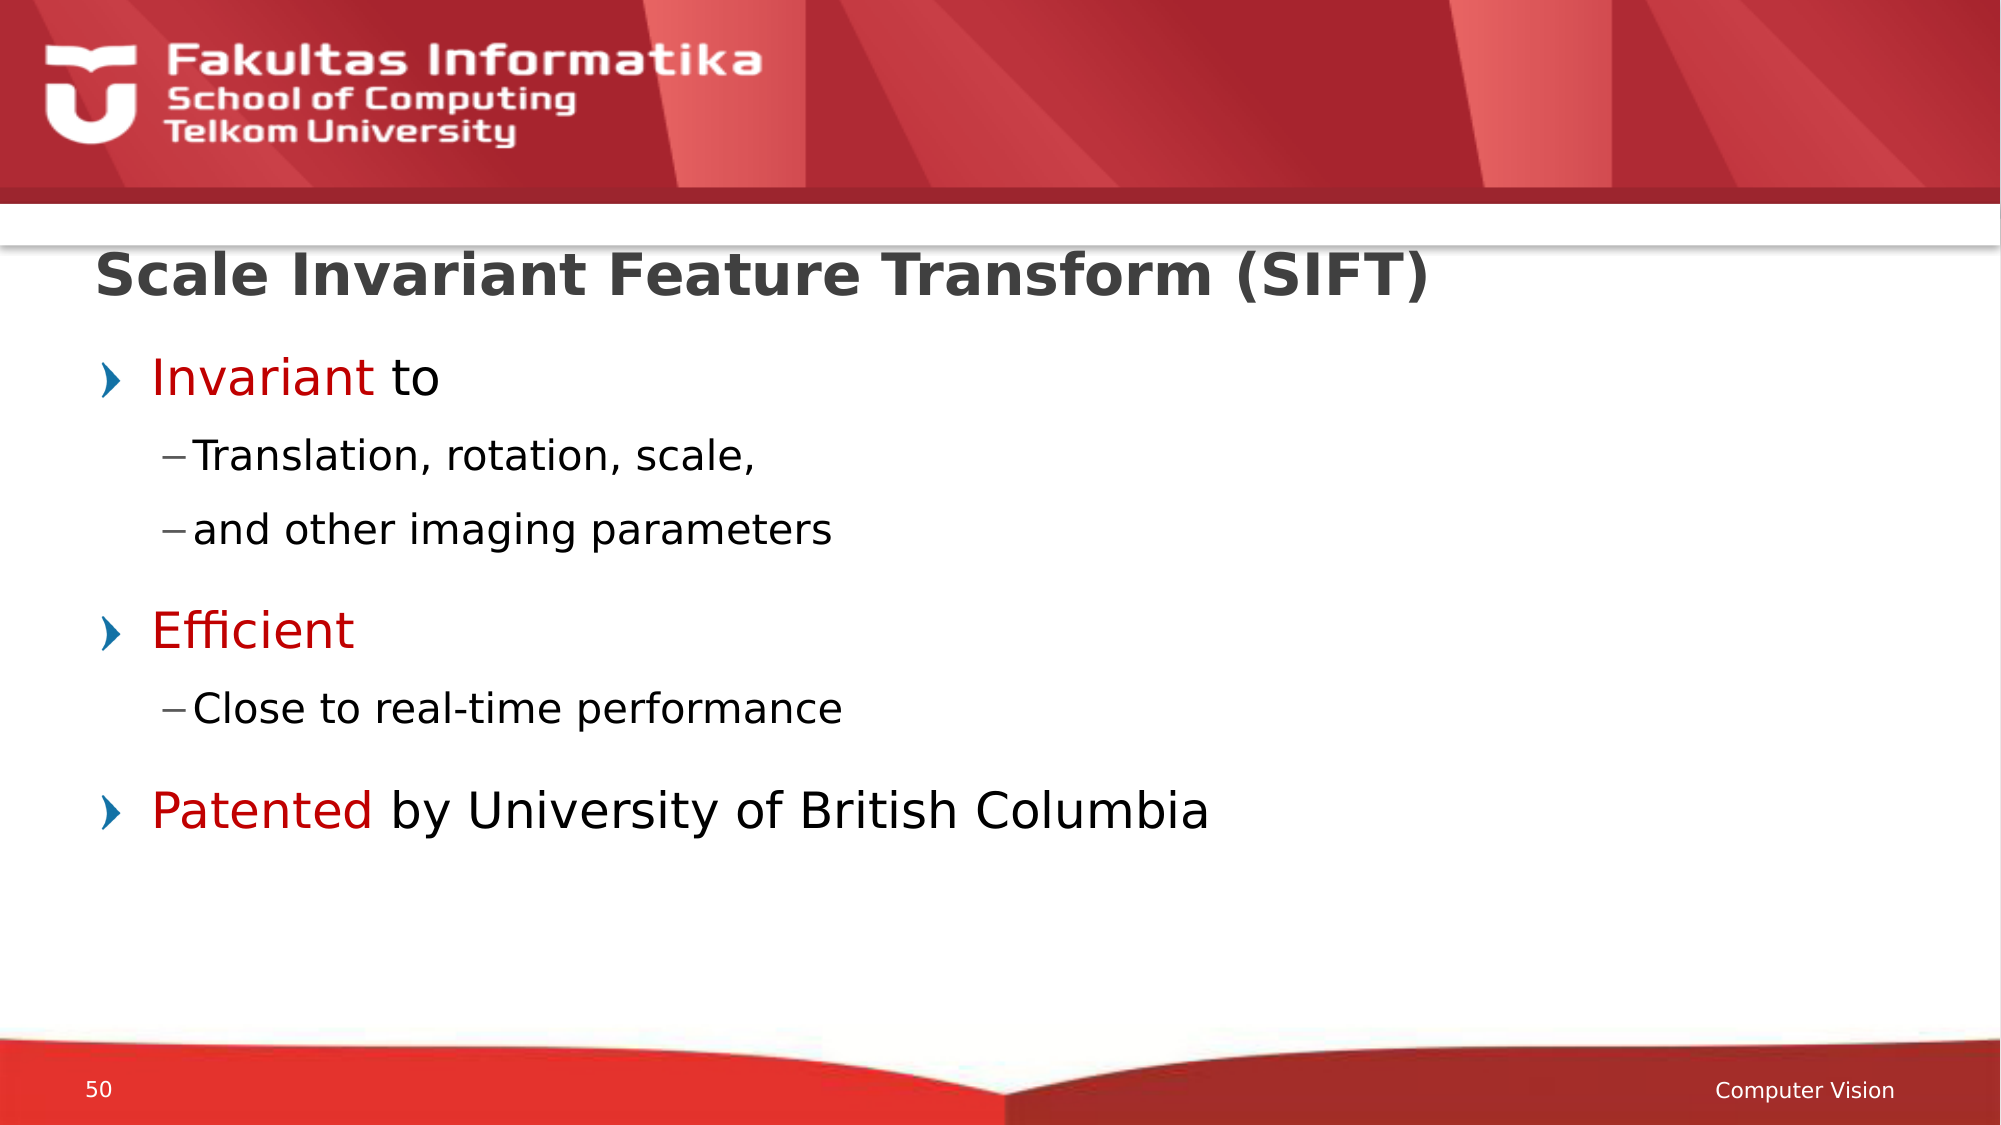

# Scale Invariant Feature Transform (SIFT)
Invariant to
Translation, rotation, scale,
and other imaging parameters
Efficient
Close to real-time performance
Patented by University of British Columbia
Computer Vision
50